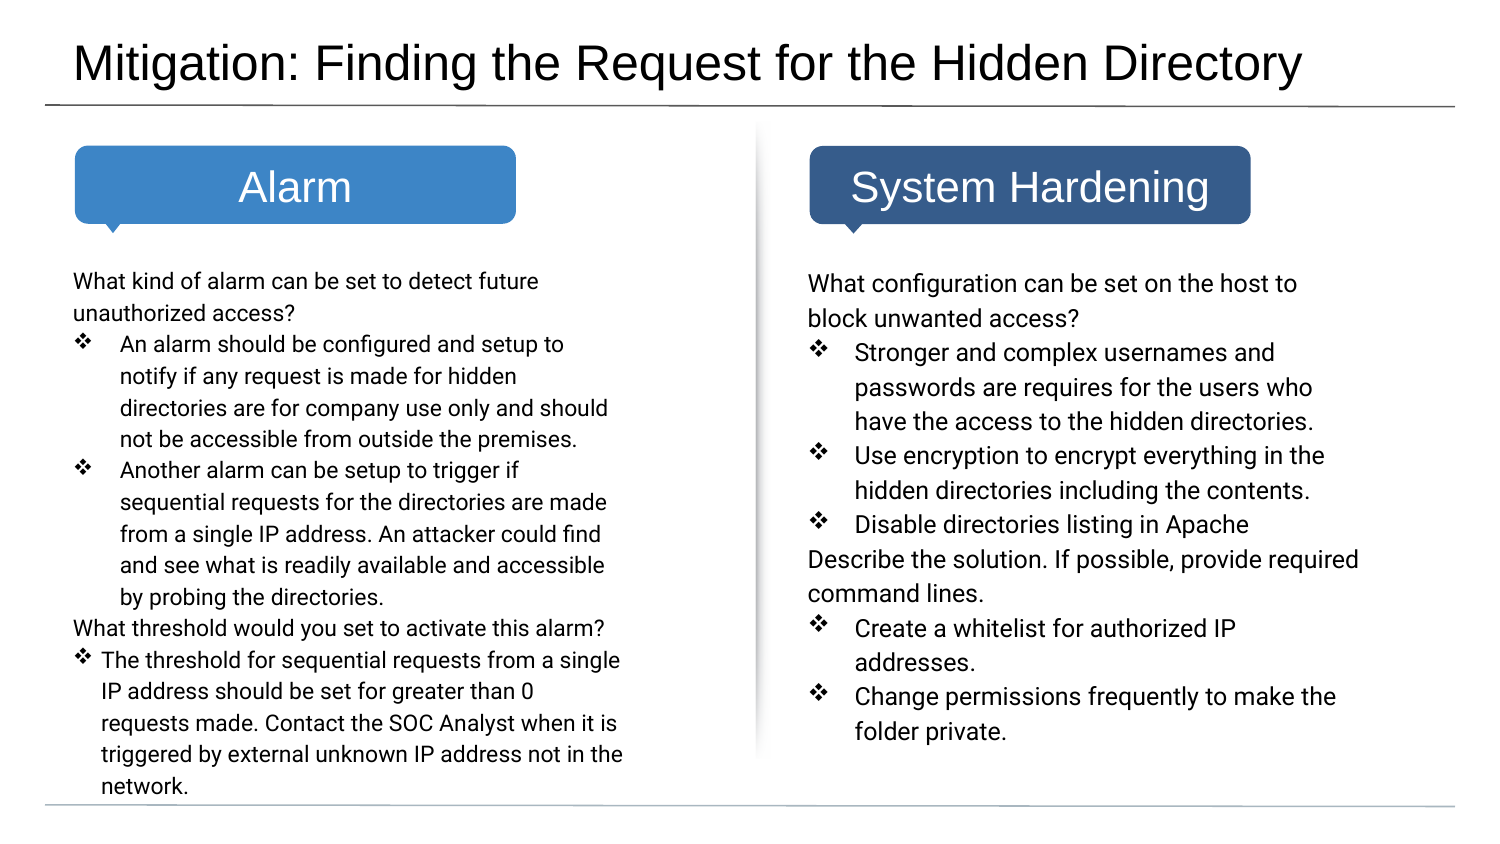

# Mitigation: Finding the Request for the Hidden Directory
What kind of alarm can be set to detect future unauthorized access?
An alarm should be configured and setup to notify if any request is made for hidden directories are for company use only and should not be accessible from outside the premises.
Another alarm can be setup to trigger if sequential requests for the directories are made from a single IP address. An attacker could find and see what is readily available and accessible by probing the directories.
What threshold would you set to activate this alarm?
The threshold for sequential requests from a single IP address should be set for greater than 0 requests made. Contact the SOC Analyst when it is triggered by external unknown IP address not in the network.

What configuration can be set on the host to block unwanted access?
Stronger and complex usernames and passwords are requires for the users who have the access to the hidden directories.
Use encryption to encrypt everything in the hidden directories including the contents.
Disable directories listing in Apache
Describe the solution. If possible, provide required command lines.
Create a whitelist for authorized IP addresses.
Change permissions frequently to make the folder private.